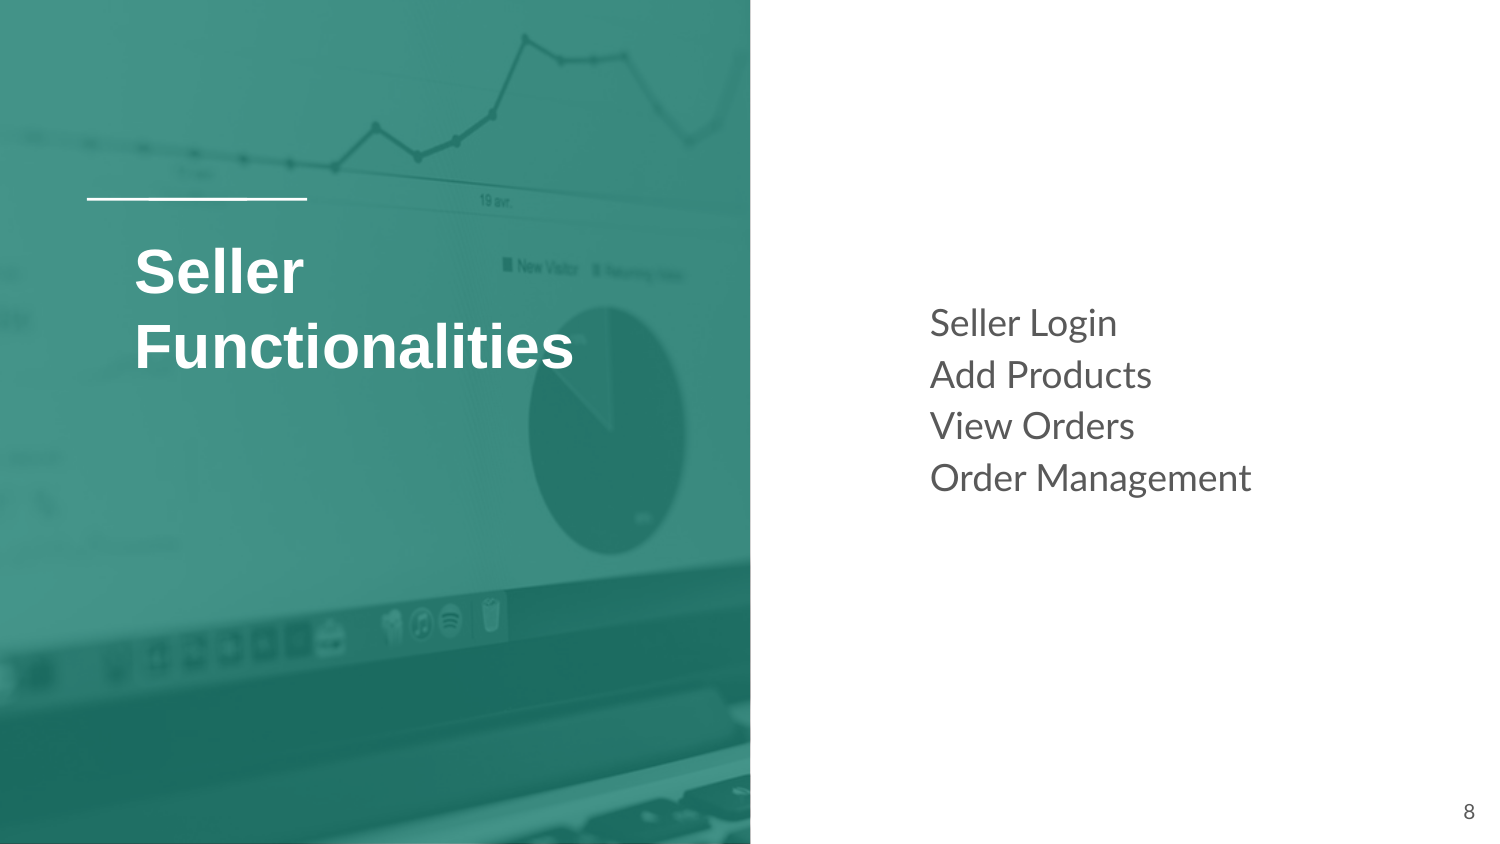

# Seller
Functionalities

Seller Login
Add Products
View Orders
Order Management

8